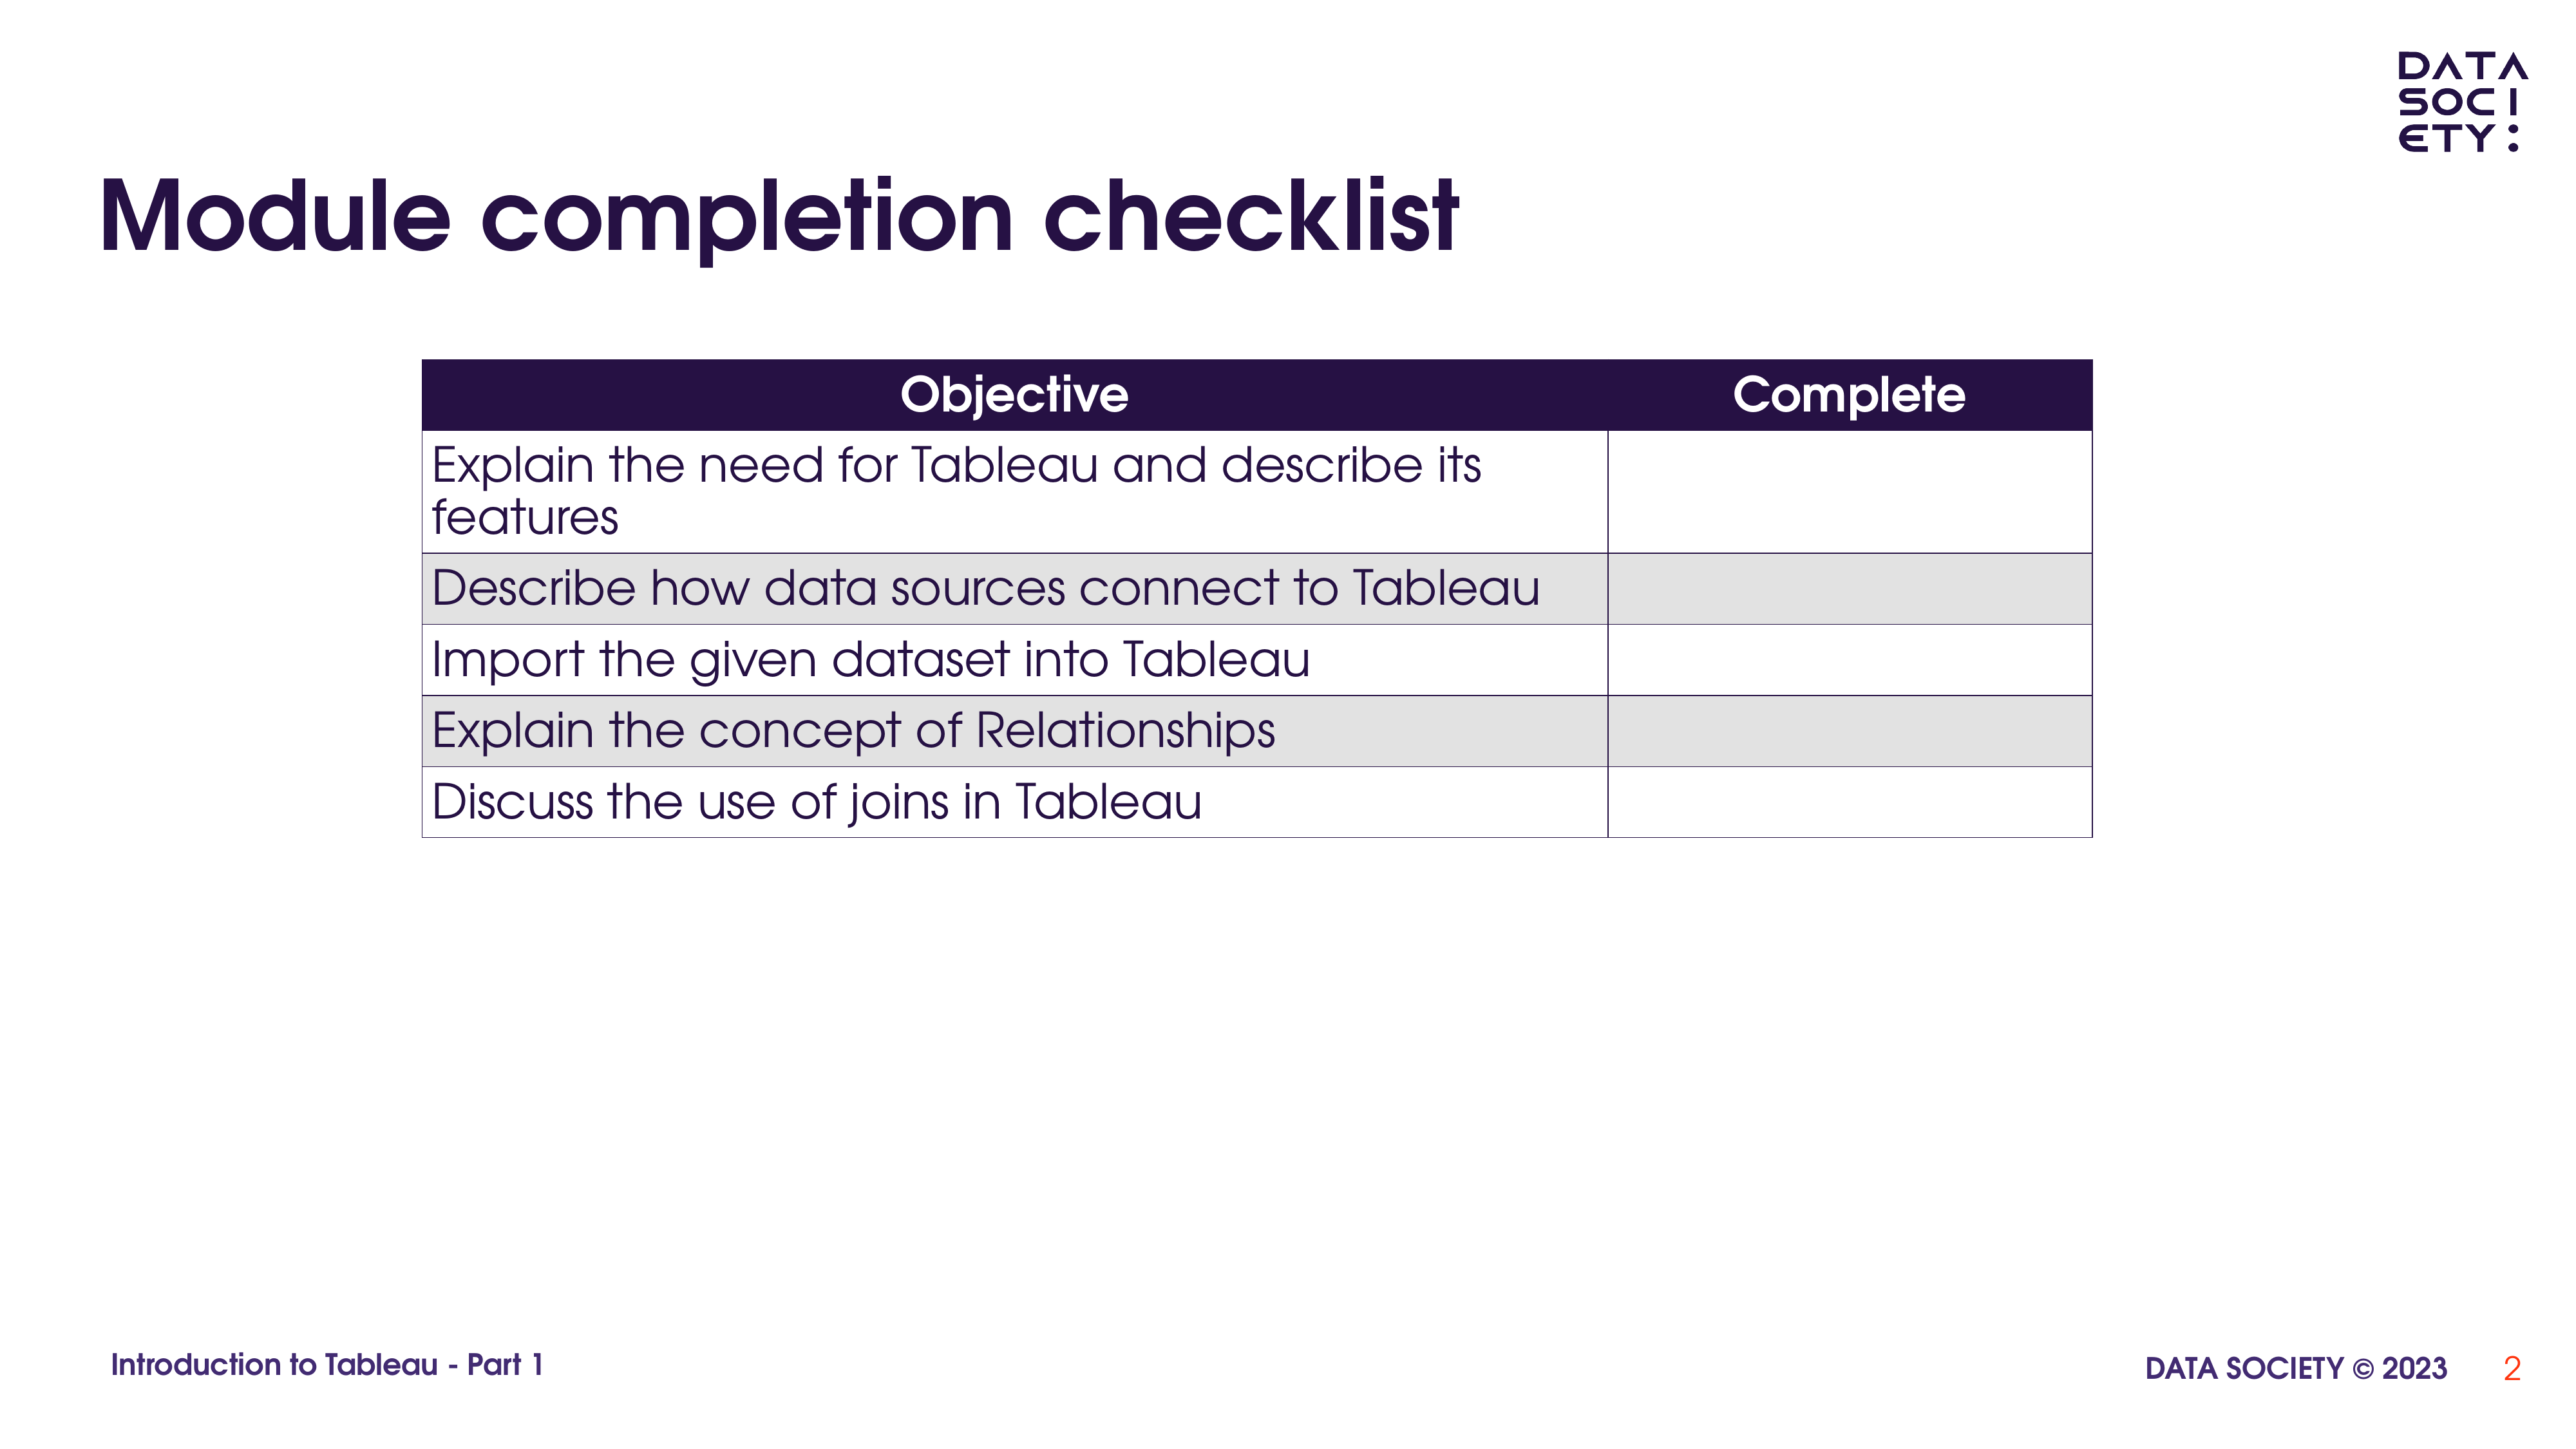

# Module completion checklist
| Objective | Complete |
| --- | --- |
| Explain the need for Tableau and describe its features |  |
| Describe how data sources connect to Tableau |  |
| Import the given dataset into Tableau |  |
| Explain the concept of Relationships |  |
| Discuss the use of joins in Tableau |  |
2